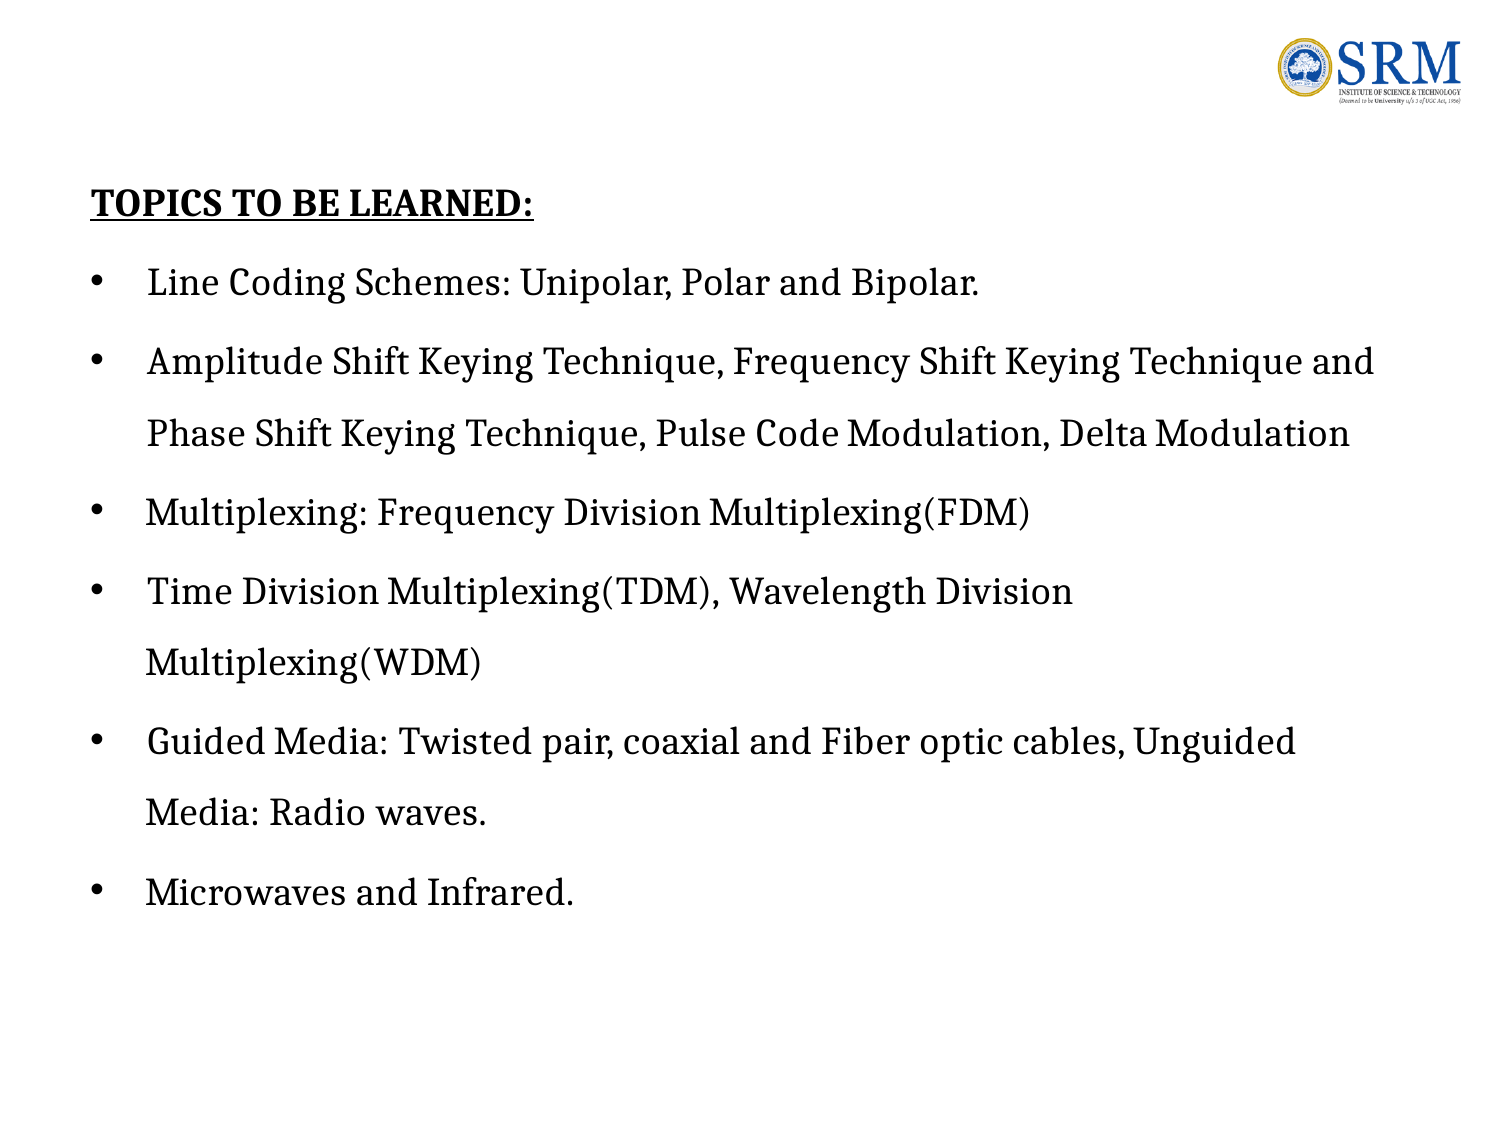

TOPICS TO BE LEARNED:
Line Coding Schemes: Unipolar, Polar and Bipolar.
Amplitude Shift Keying Technique, Frequency Shift Keying Technique and Phase Shift Keying Technique, Pulse Code Modulation, Delta Modulation
Multiplexing: Frequency Division Multiplexing(FDM)
Time Division Multiplexing(TDM), Wavelength Division Multiplexing(WDM)
Guided Media: Twisted pair, coaxial and Fiber optic cables, Unguided Media: Radio waves.
Microwaves and Infrared.